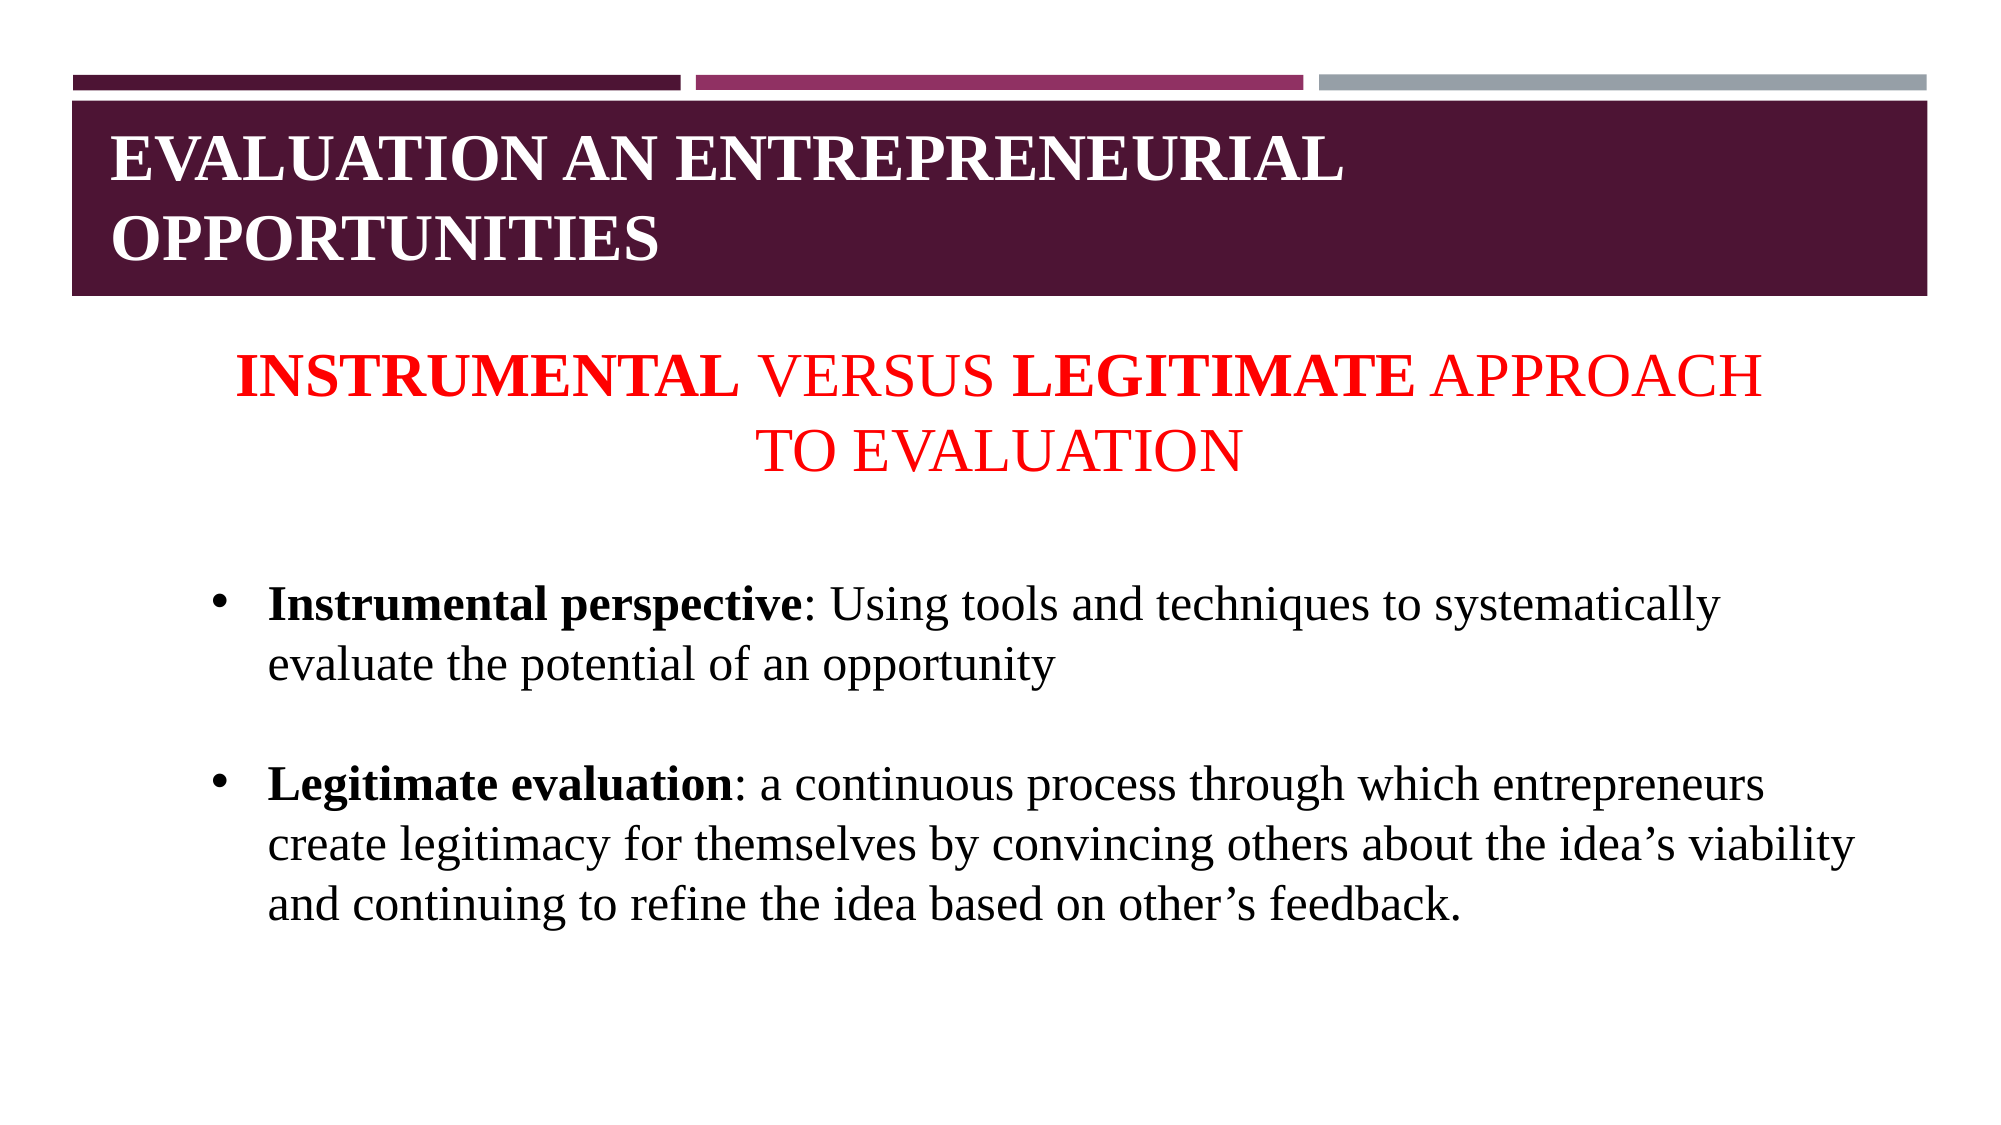

# EVALUATION AN ENTREPRENEURIAL OPPORTUNITIES
INSTRUMENTAL VERSUS LEGITIMATE APPROACH TO EVALUATION
Instrumental perspective: Using tools and techniques to systematically evaluate the potential of an opportunity

Legitimate evaluation: a continuous process through which entrepreneurs create legitimacy for themselves by convincing others about the idea’s viability and continuing to refine the idea based on other’s feedback.